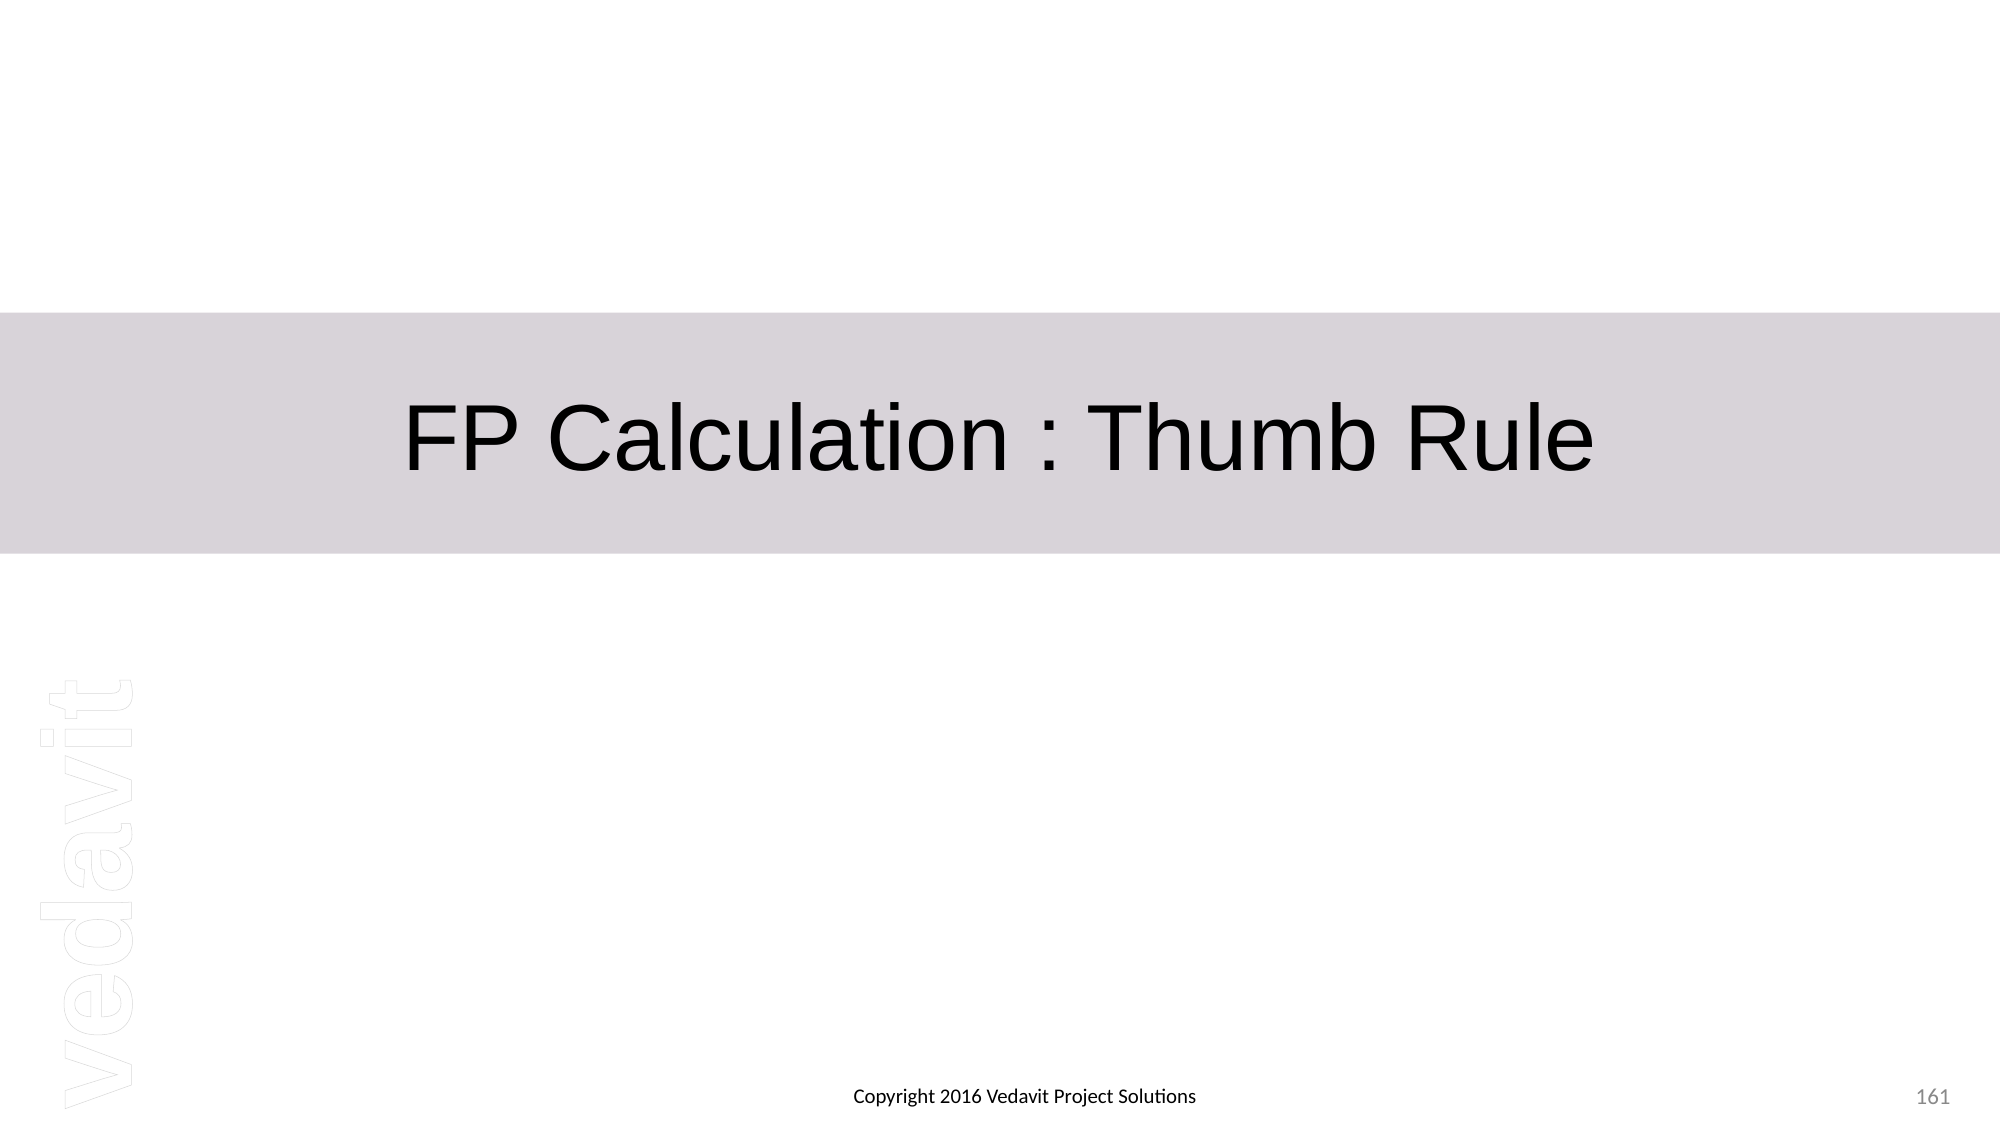

# FP Calculation : Thumb Rule

161